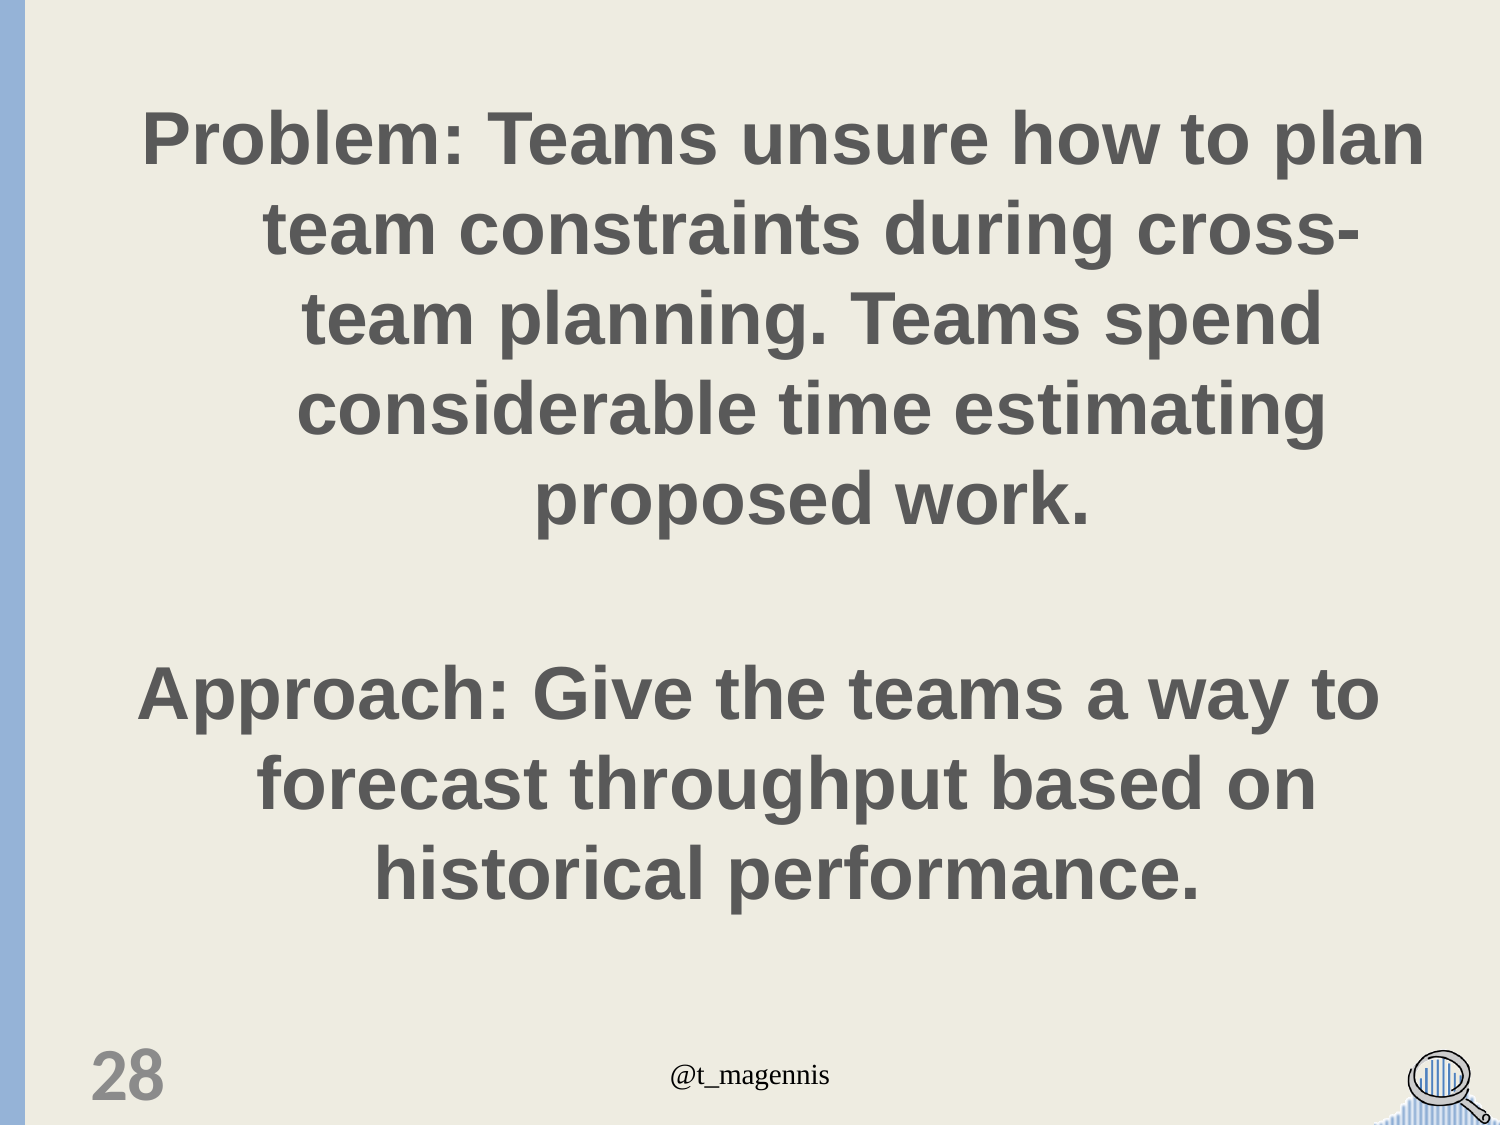

Problem: Teams unsure how to plan team constraints during cross-team planning. Teams spend considerable time estimating proposed work.
Approach: Give the teams a way to forecast throughput based on historical performance.
28
@t_magennis